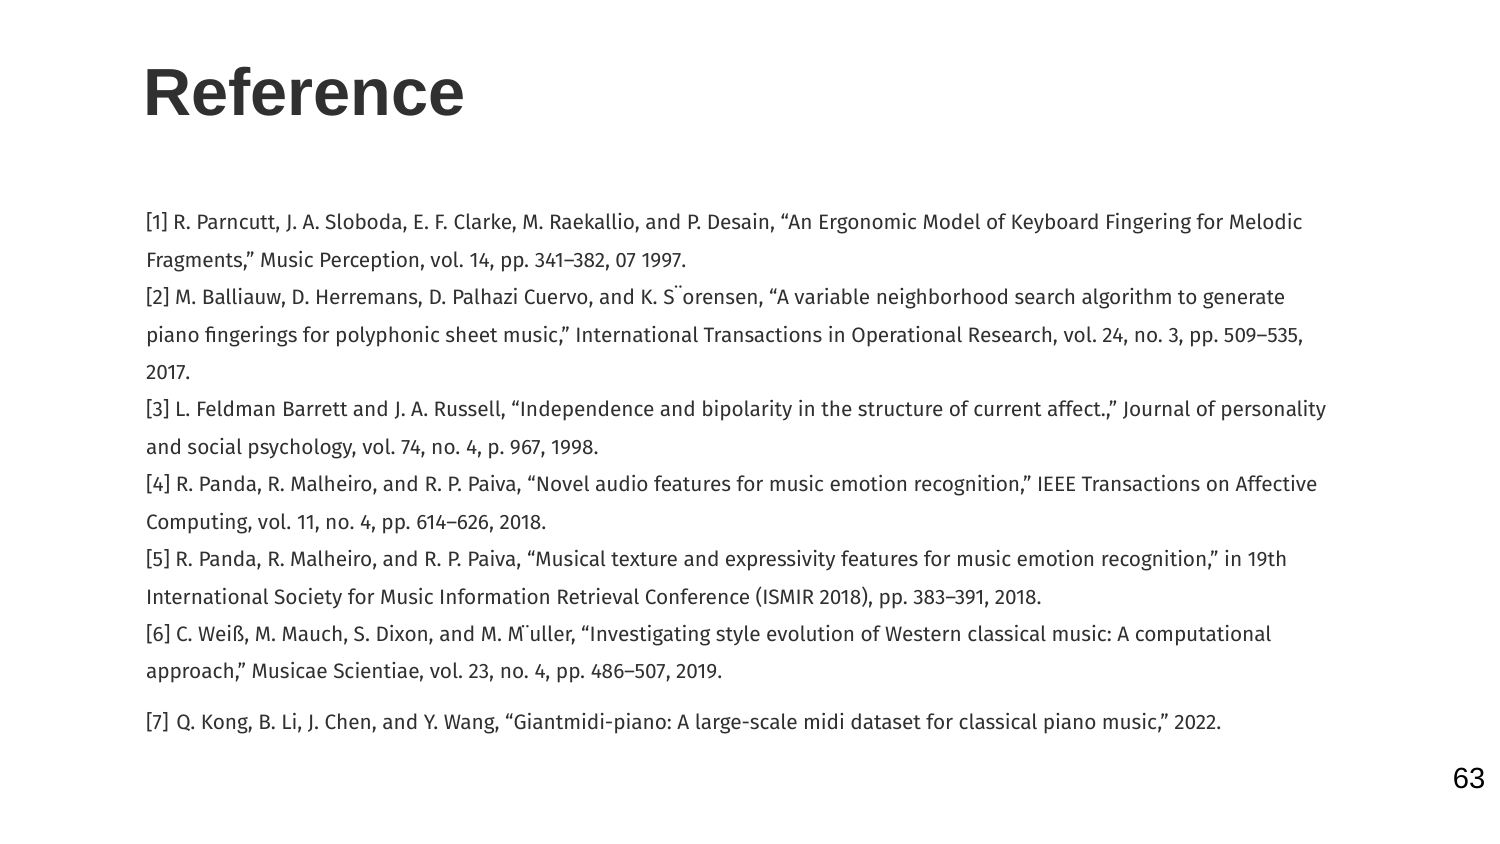

# Reference

[1] R. Parncutt, J. A. Sloboda, E. F. Clarke, M. Raekallio, and P. Desain, “An Ergonomic Model of Keyboard Fingering for Melodic Fragments,” Music Perception, vol. 14, pp. 341–382, 07 1997.
[2] M. Balliauw, D. Herremans, D. Palhazi Cuervo, and K. S¨orensen, “A variable neighborhood search algorithm to generate piano fingerings for polyphonic sheet music,” International Transactions in Operational Research, vol. 24, no. 3, pp. 509–535, 2017.
[3] L. Feldman Barrett and J. A. Russell, “Independence and bipolarity in the structure of current affect.,” Journal of personality and social psychology, vol. 74, no. 4, p. 967, 1998.
[4] R. Panda, R. Malheiro, and R. P. Paiva, “Novel audio features for music emotion recognition,” IEEE Transactions on Affective Computing, vol. 11, no. 4, pp. 614–626, 2018.
[5] R. Panda, R. Malheiro, and R. P. Paiva, “Musical texture and expressivity features for music emotion recognition,” in 19th International Society for Music Information Retrieval Conference (ISMIR 2018), pp. 383–391, 2018.
[6] C. Weiß, M. Mauch, S. Dixon, and M. M ̈uller, “Investigating style evolution of Western classical music: A computational approach,” Musicae Scientiae, vol. 23, no. 4, pp. 486–507, 2019.
[7] Q. Kong, B. Li, J. Chen, and Y. Wang, “Giantmidi-piano: A large-scale midi dataset for classical piano music,” 2022.